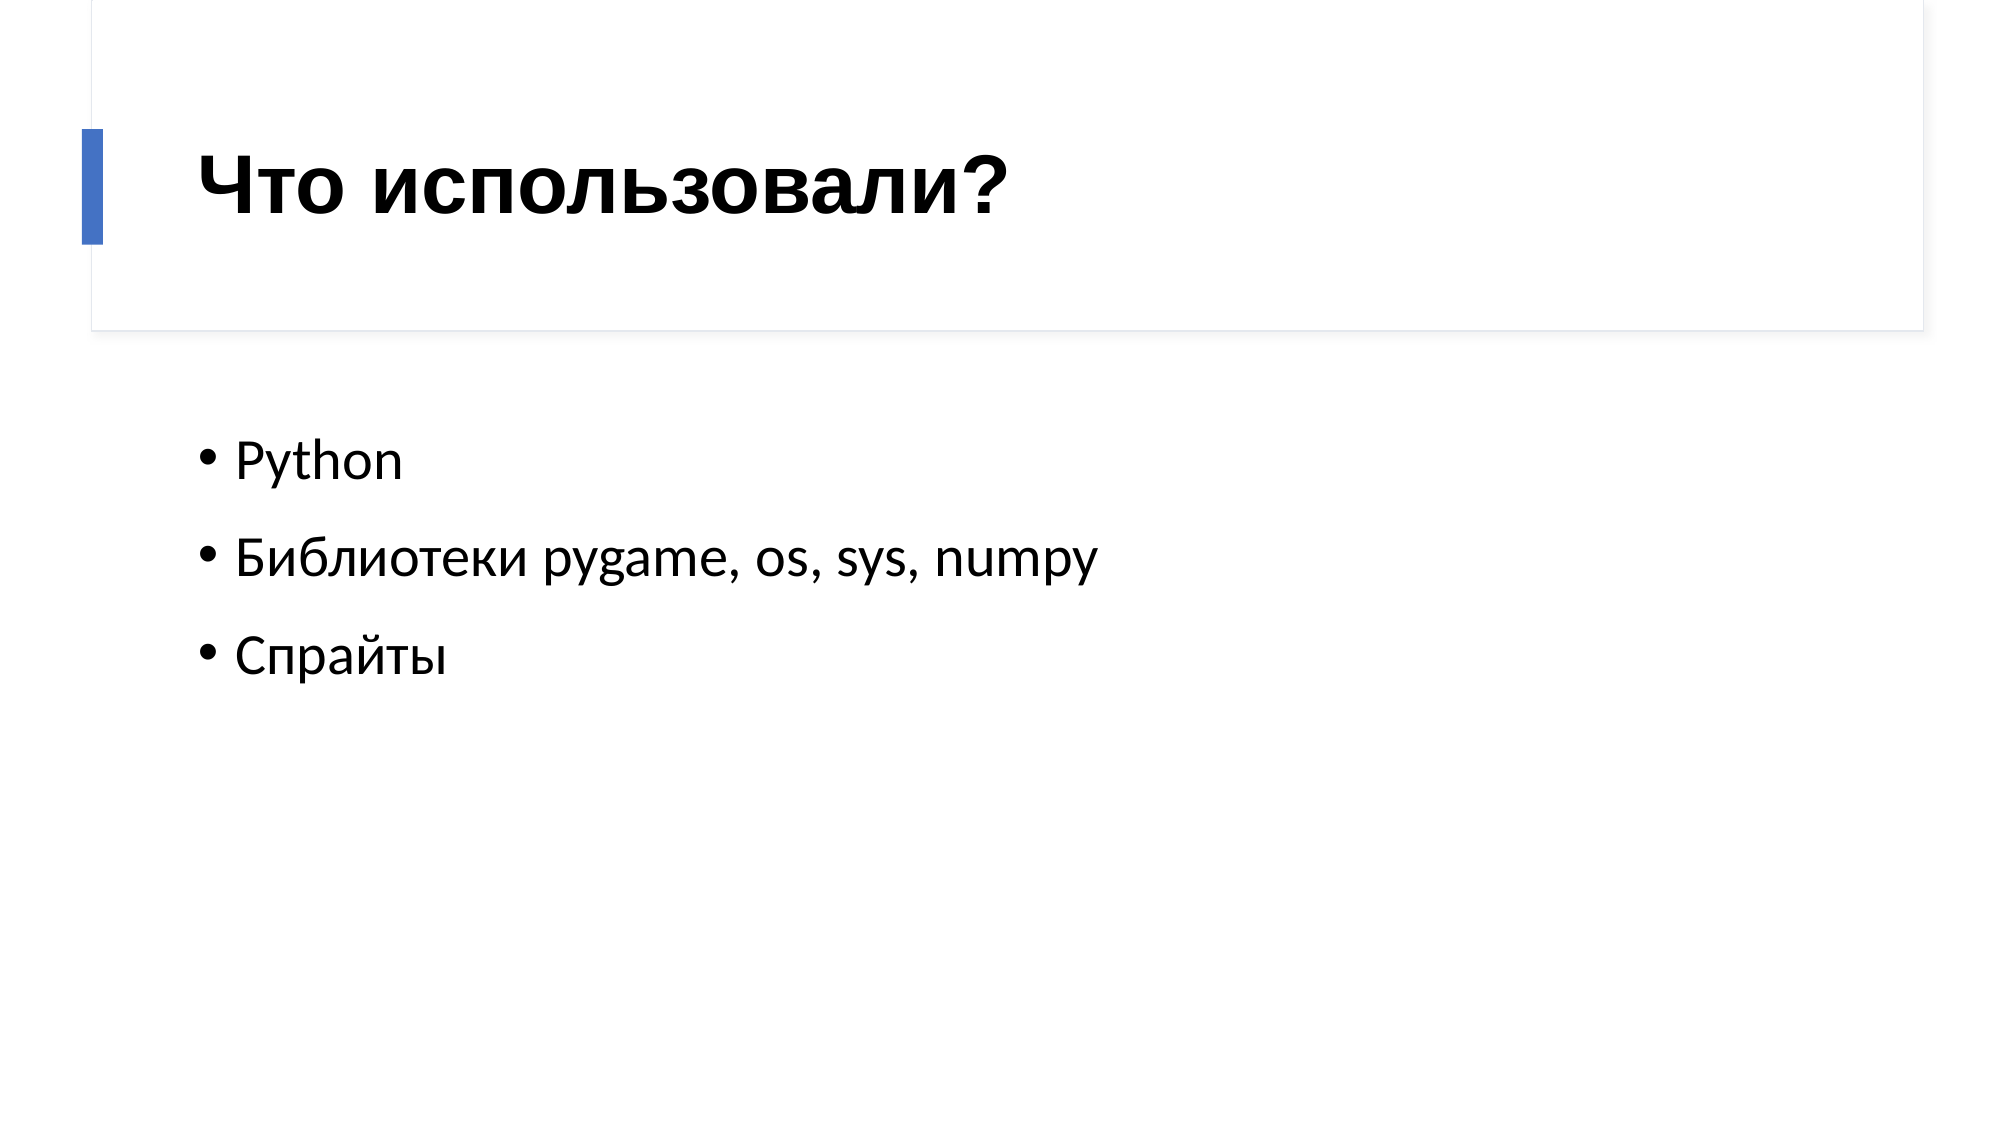

# Что использовали?
Python
Библиотеки pygame, os, sys, numpy
Спрайты